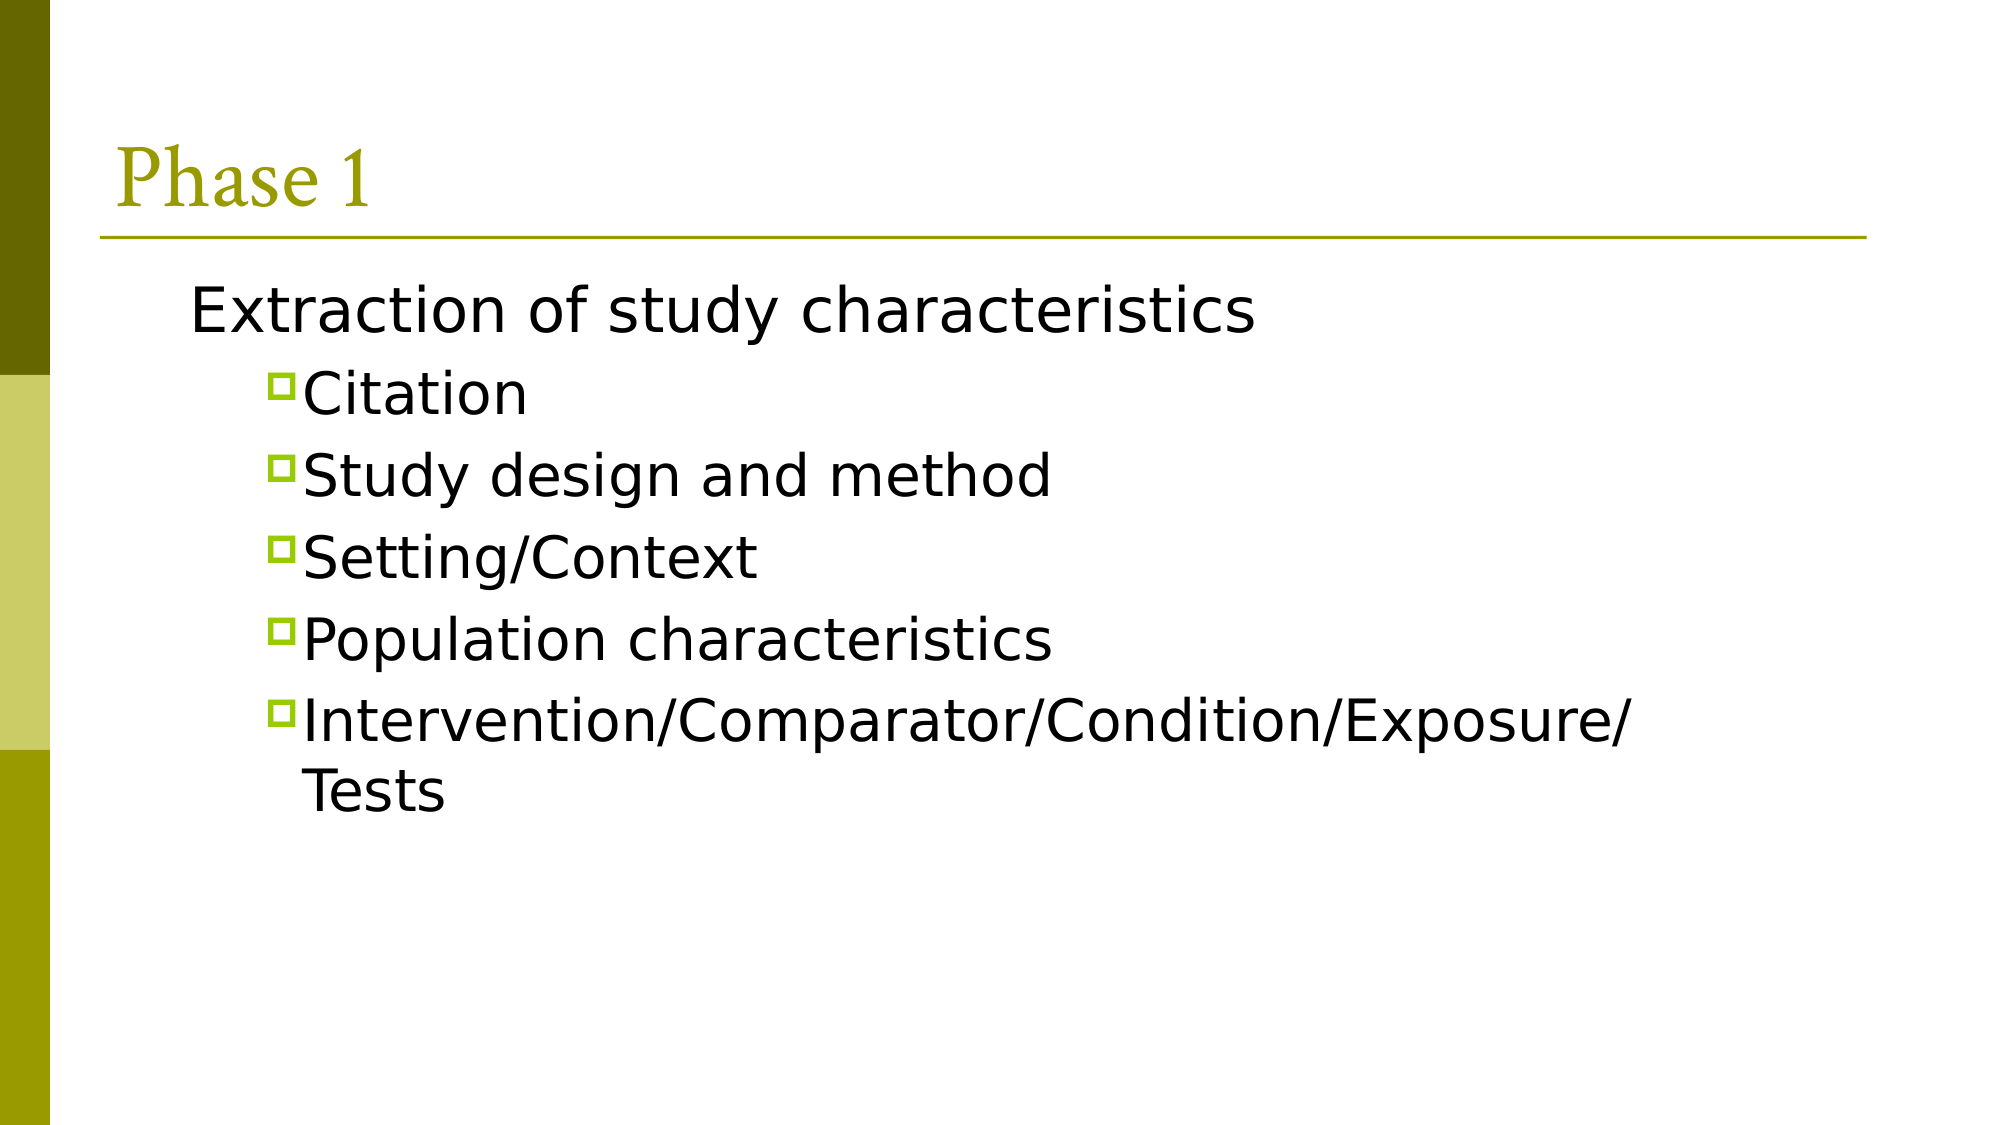

# Phase 1
Extraction of study characteristics
Citation
Study design and method
Setting/Context
Population characteristics
Intervention/Comparator/Condition/Exposure/Tests